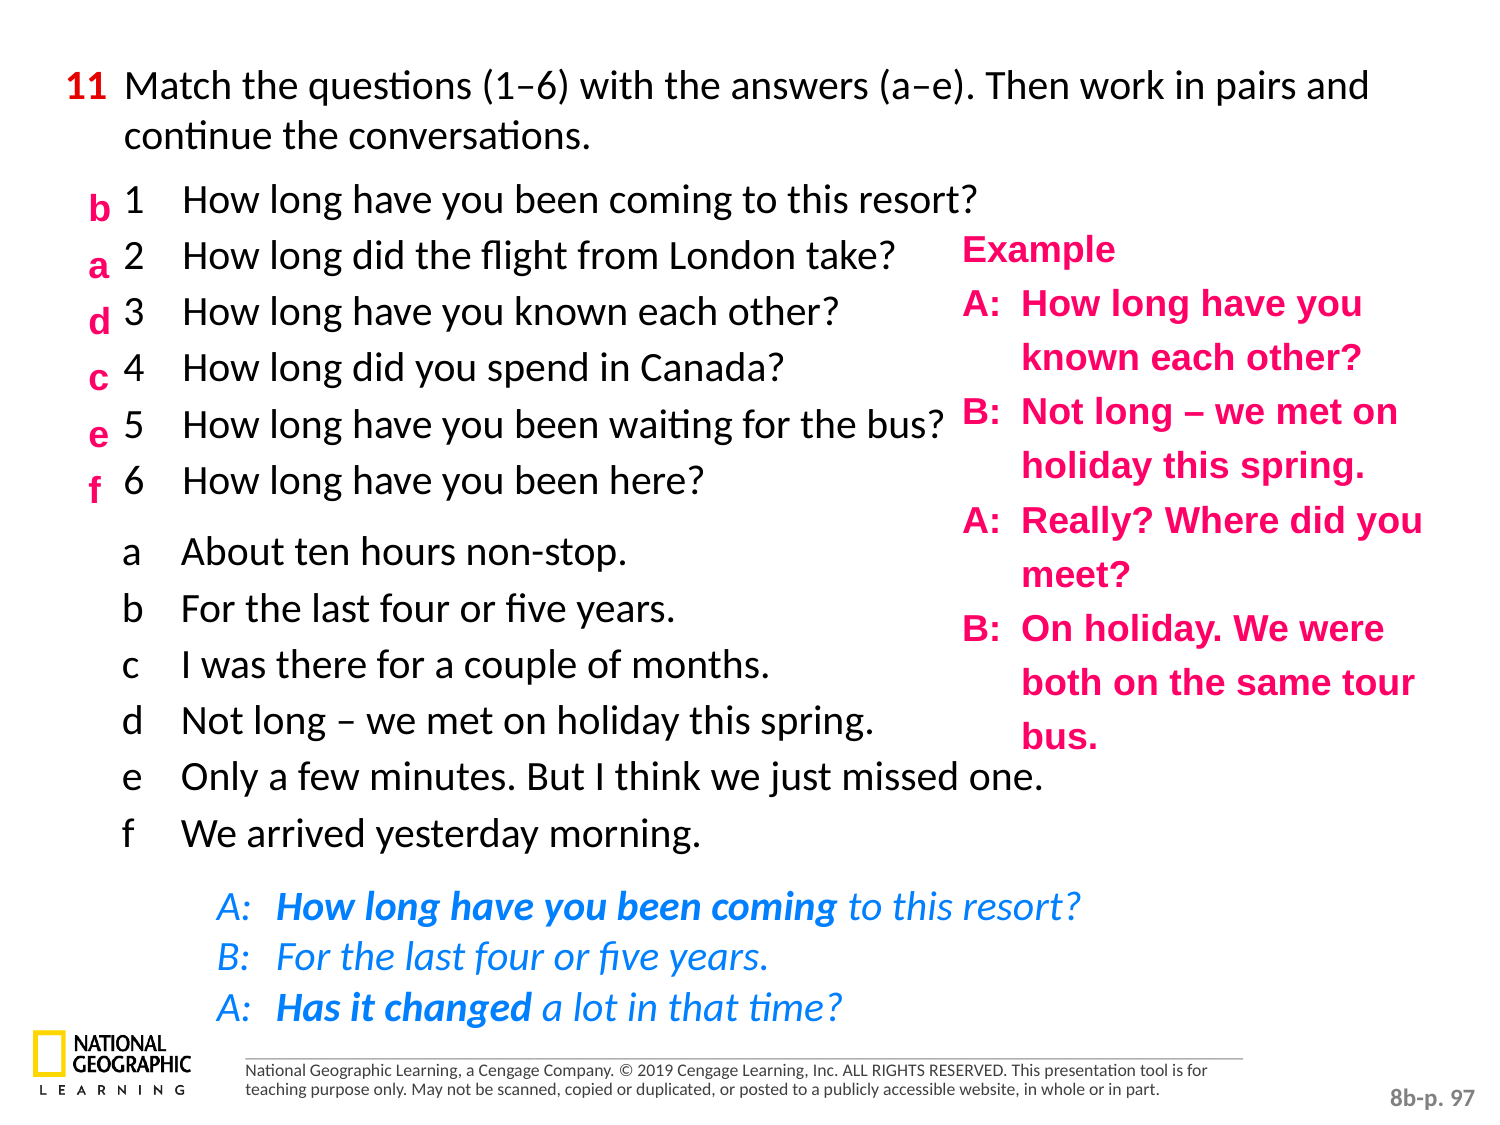

11	Match the questions (1–6) with the answers (a–e). Then work in pairs and continue the conversations.
1 	How long have you been coming to this resort?
2 	How long did the flight from London take?
3 	How long have you known each other?
4 	How long did you spend in Canada?
5 	How long have you been waiting for the bus?
6 	How long have you been here?
b
a
d
c
e
f
Example
A: 	How long have you known each other?
B: 	Not long – we met on holiday this spring.
A: 	Really? Where did you meet?
B: 	On holiday. We were both on the same tour bus.
a 	About ten hours non-stop.
b 	For the last four or five years.
c 	I was there for a couple of months.
d 	Not long – we met on holiday this spring.
e 	Only a few minutes. But I think we just missed one.
f 	We arrived yesterday morning.
A: 	How long have you been coming to this resort?
B: 	For the last four or five years.
A: 	Has it changed a lot in that time?
8b-p. 97